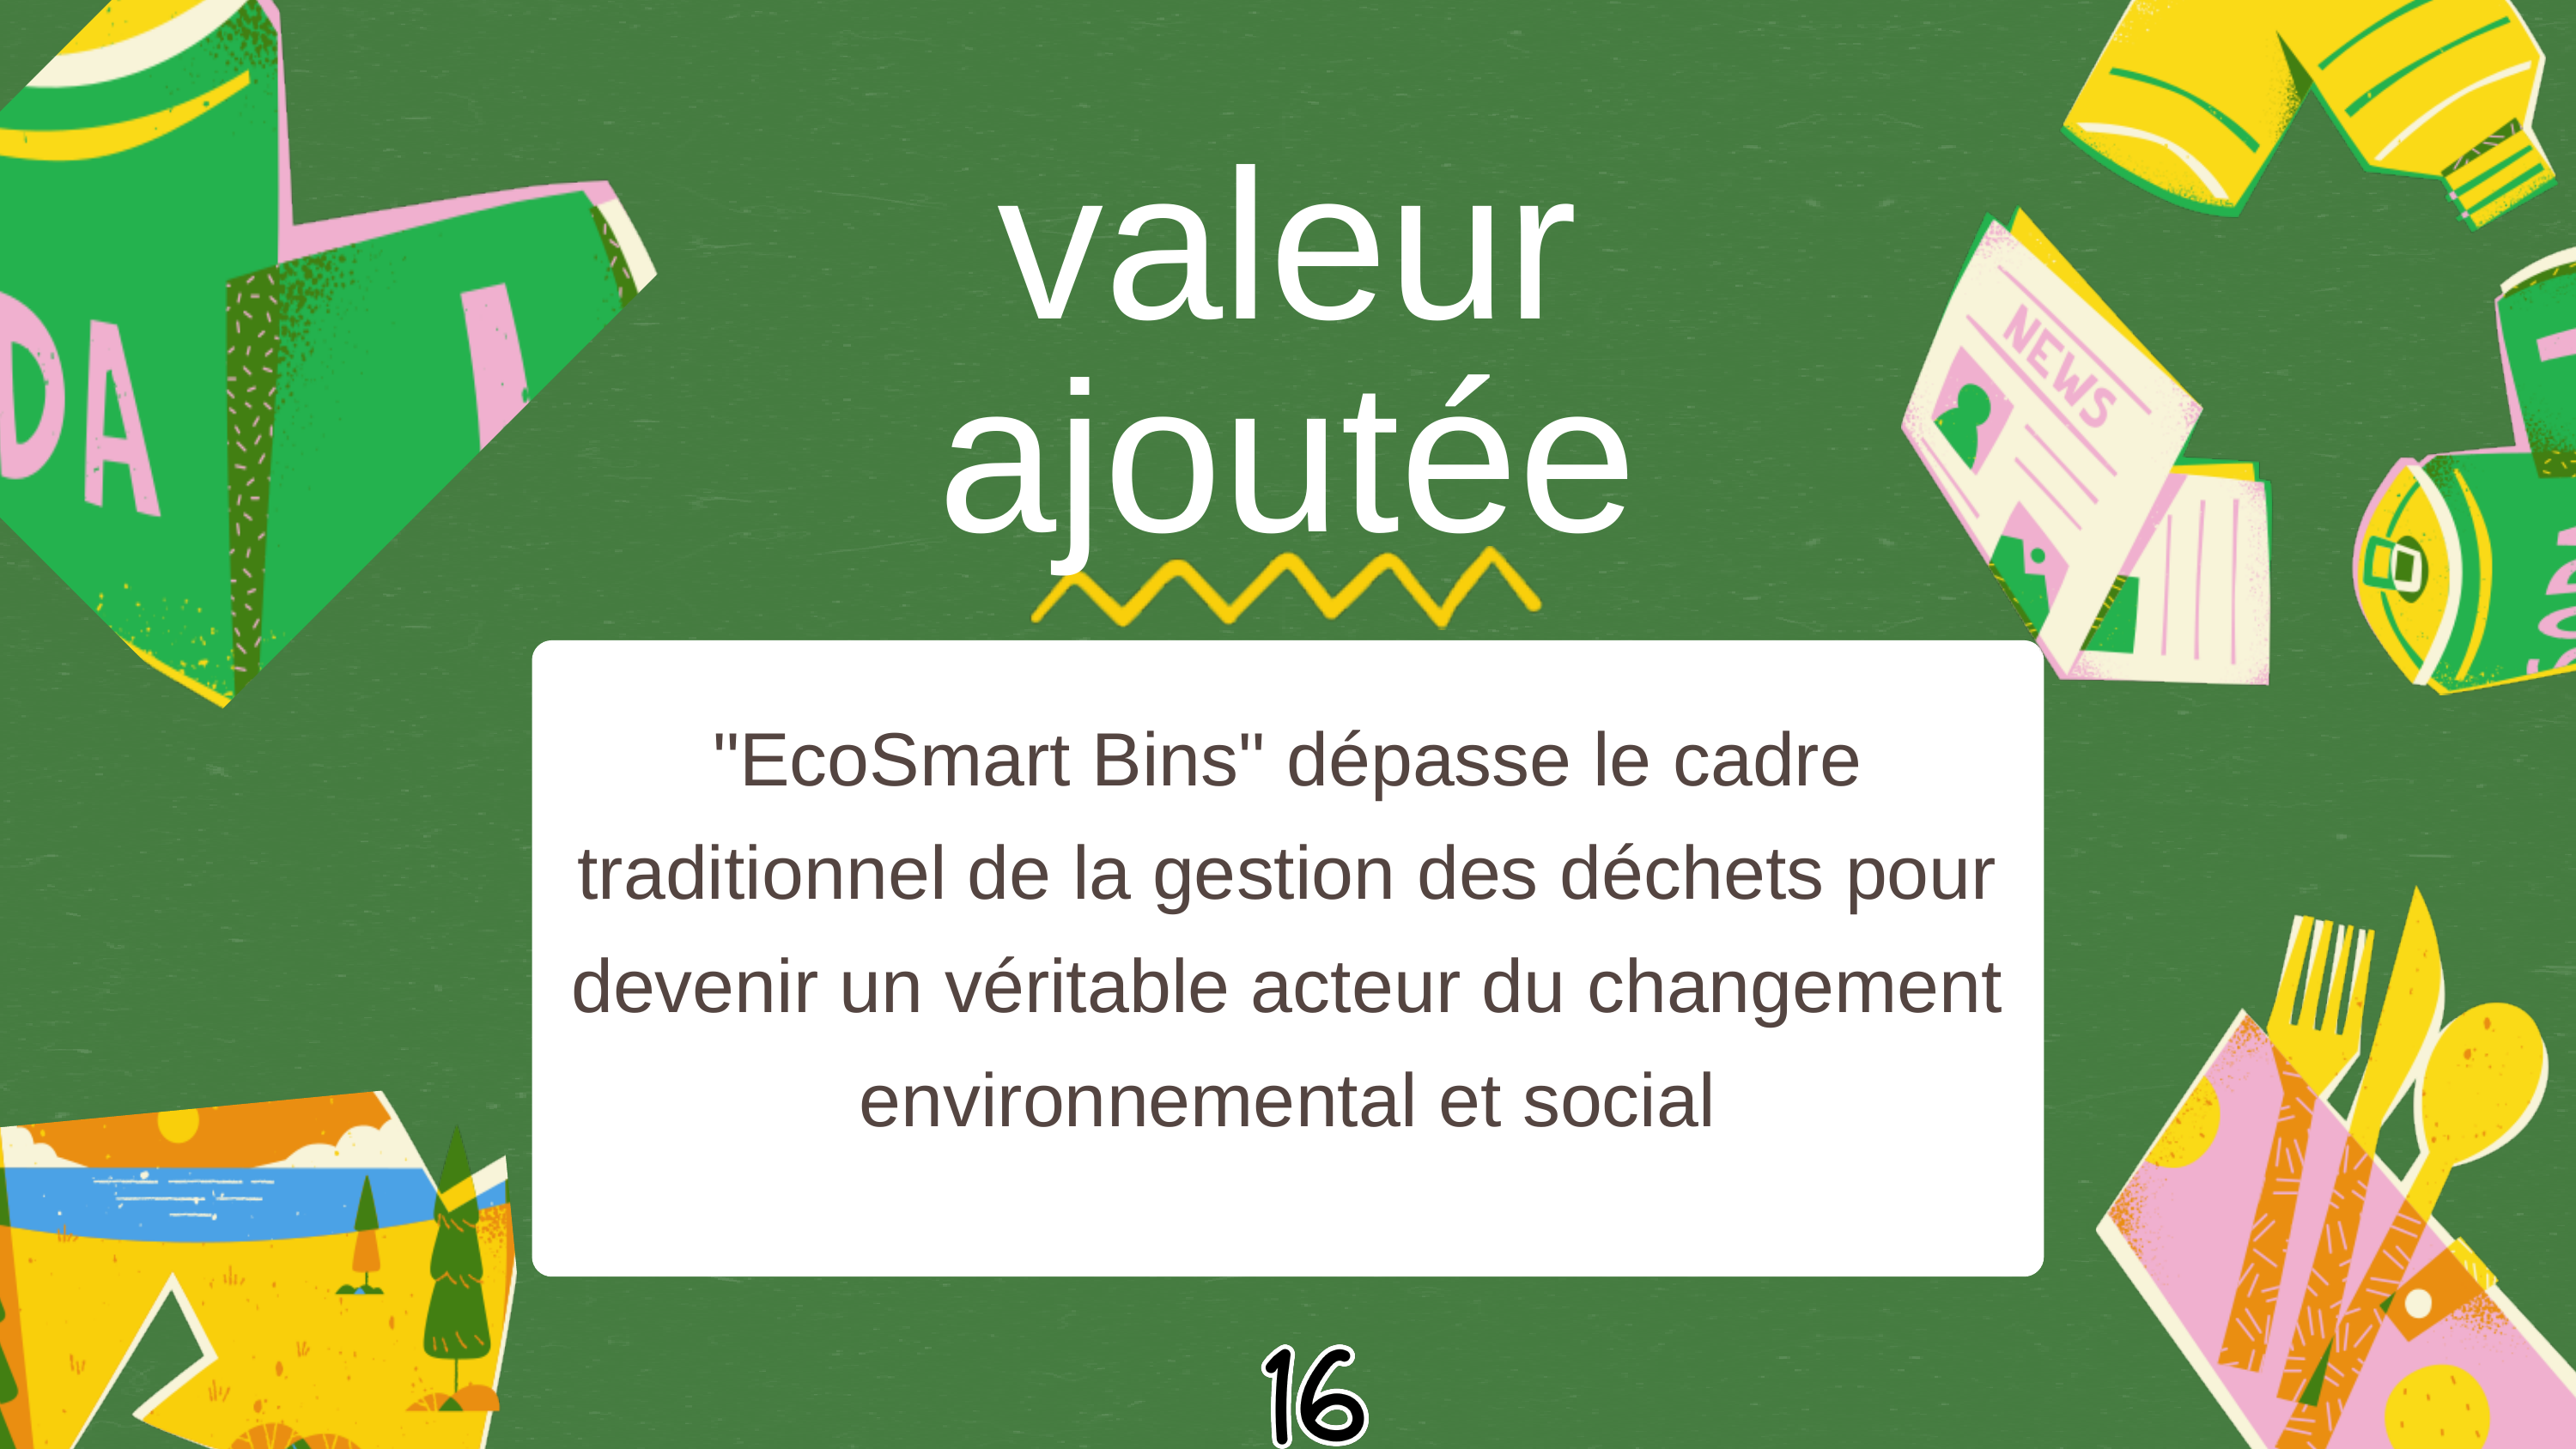

valeur
ajoutée

"EcoSmart Bins" dépasse le cadre traditionnel de la gestion des déchets pour devenir un véritable acteur du changement environnemental et social